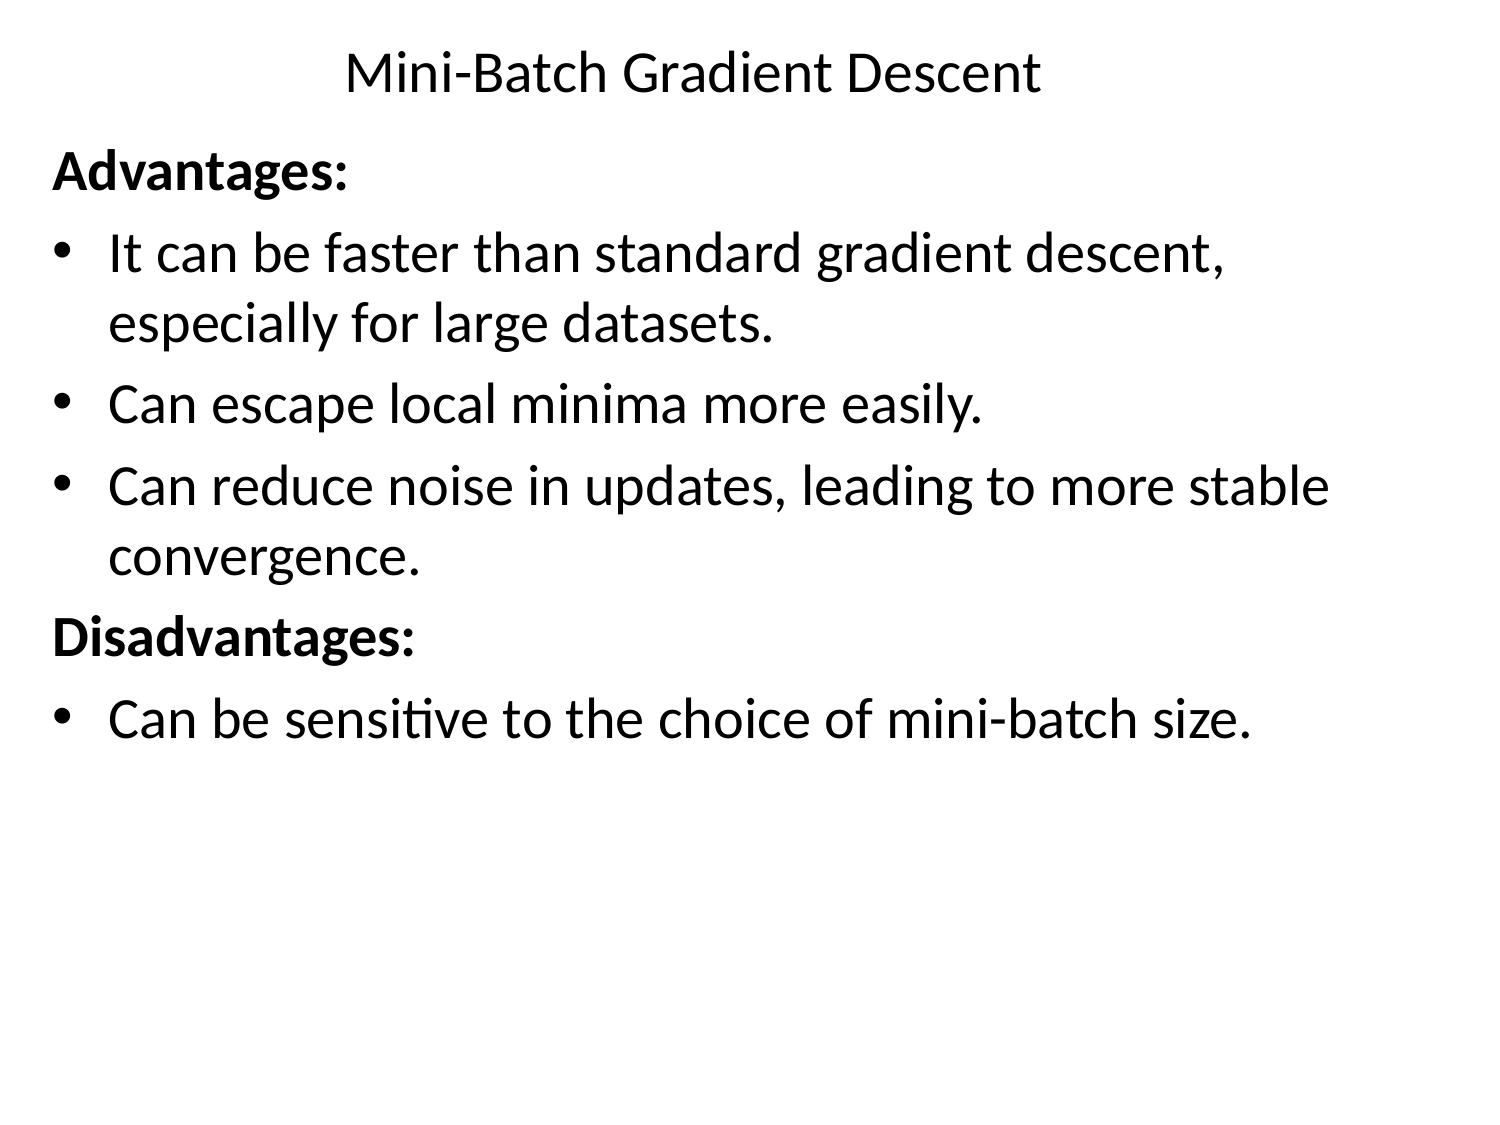

# Mini-Batch Gradient Descent
Advantages:
It can be faster than standard gradient descent, especially for large datasets.
Can escape local minima more easily.
Can reduce noise in updates, leading to more stable convergence.
Disadvantages:
Can be sensitive to the choice of mini-batch size.